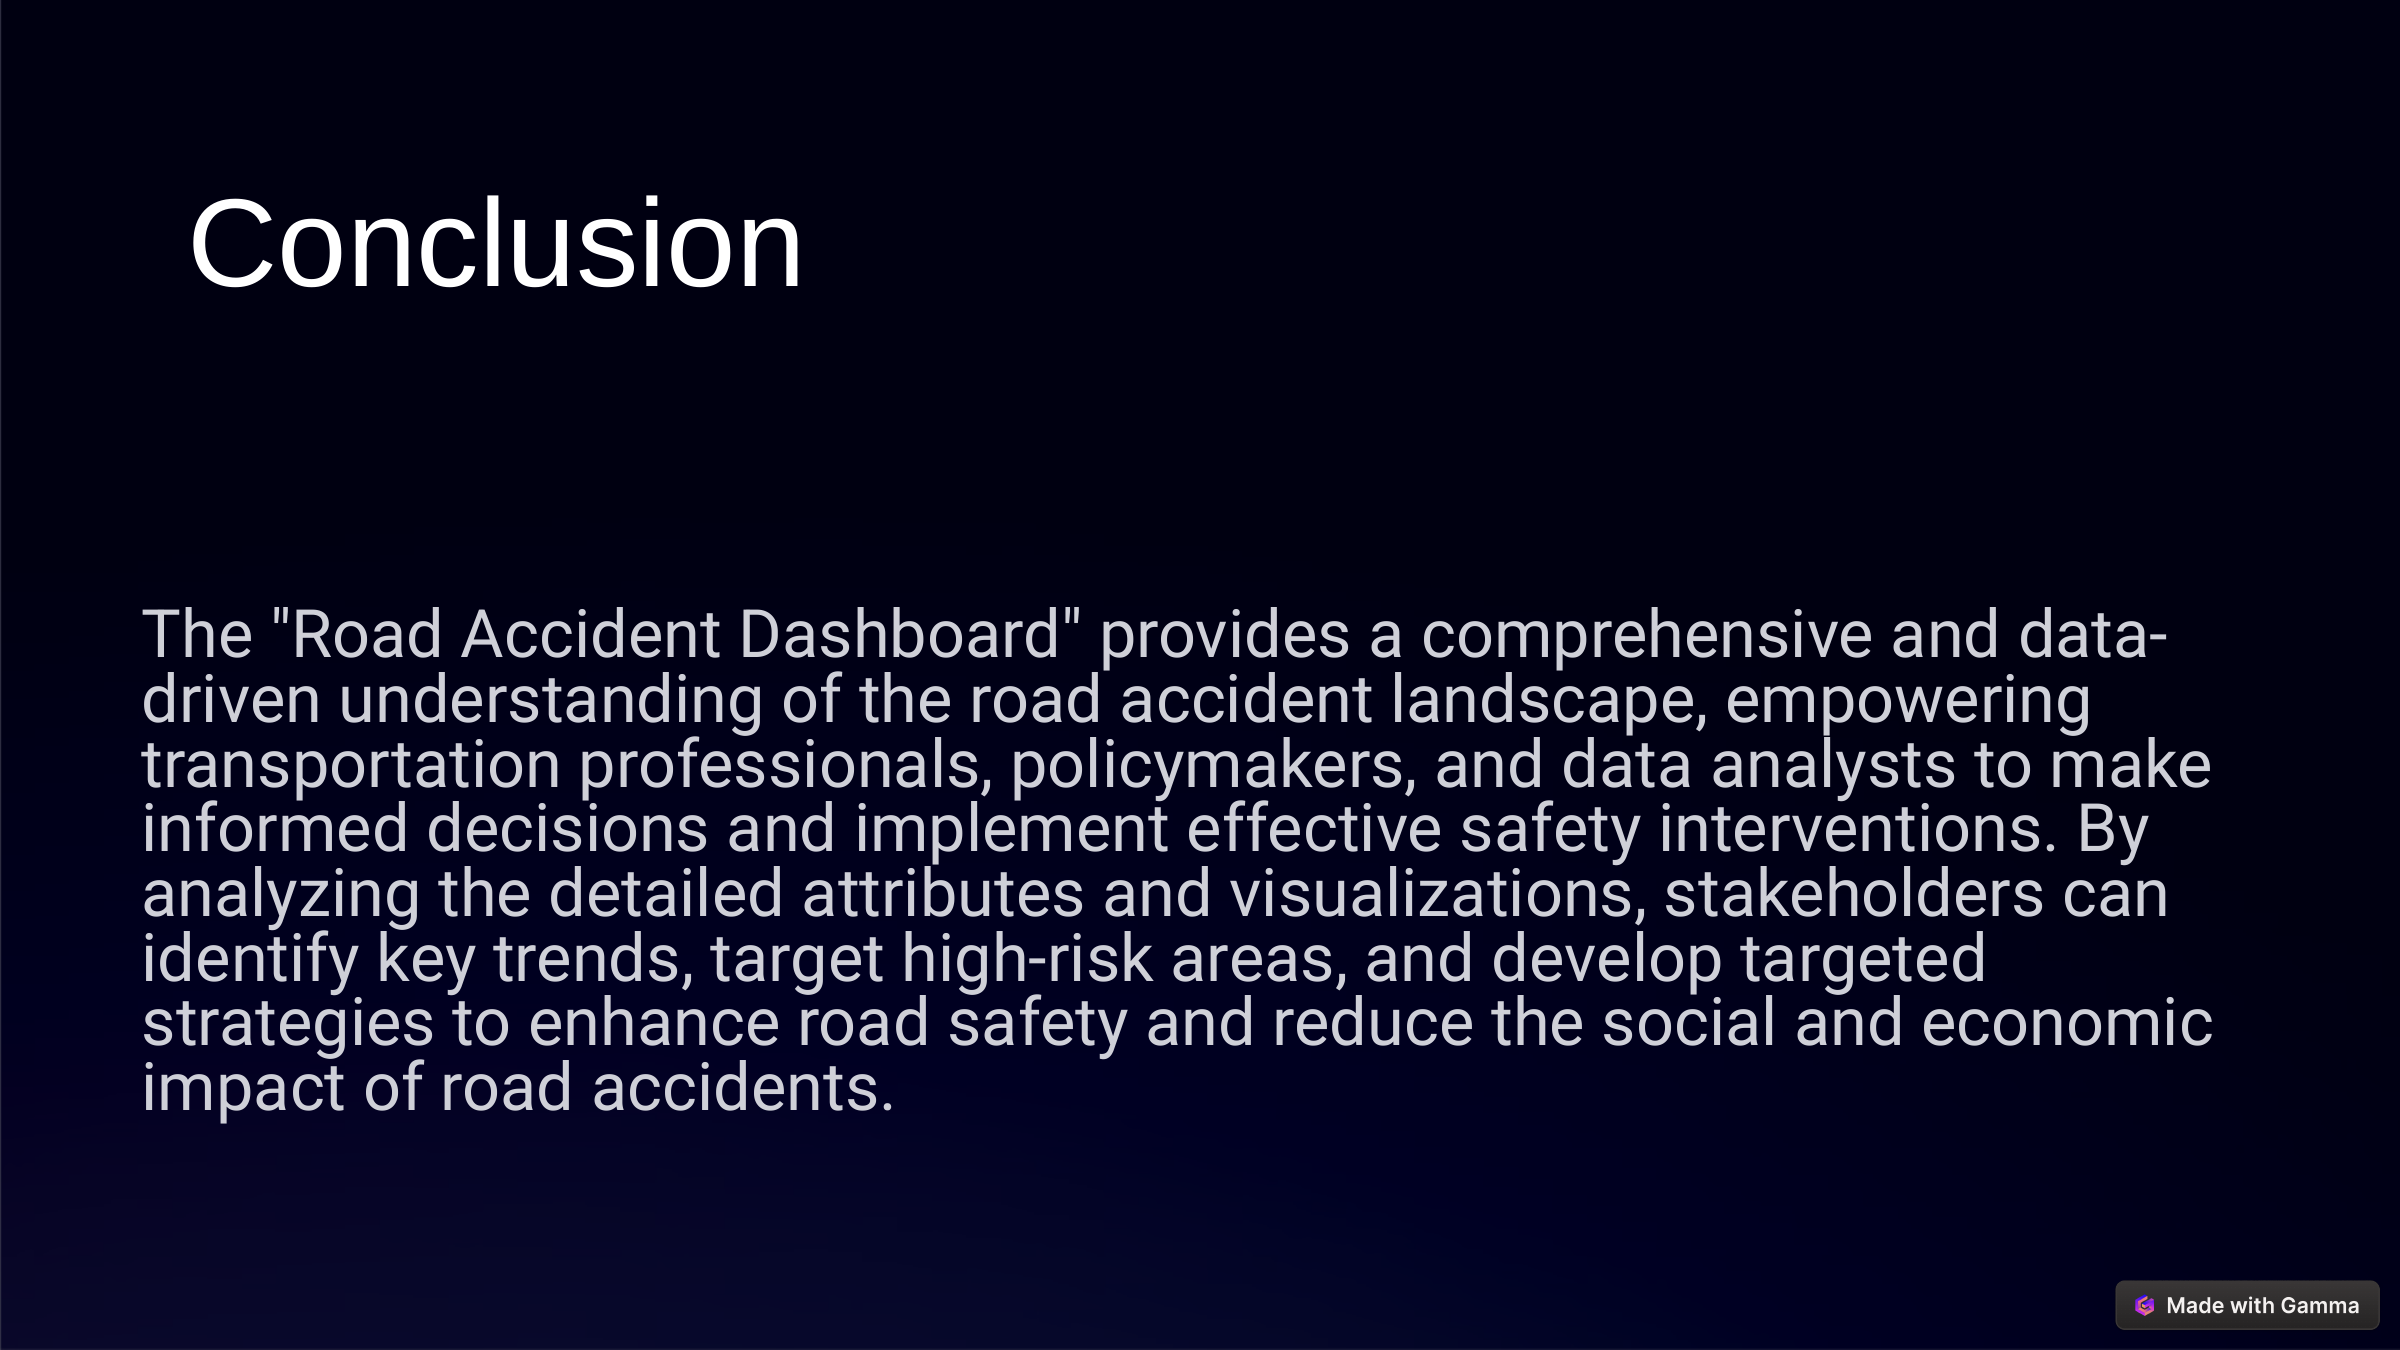

Conclusion
The "Road Accident Dashboard" provides a comprehensive and data-driven understanding of the road accident landscape, empowering transportation professionals, policymakers, and data analysts to make informed decisions and implement effective safety interventions. By analyzing the detailed attributes and visualizations, stakeholders can identify key trends, target high-risk areas, and develop targeted strategies to enhance road safety and reduce the social and economic impact of road accidents.